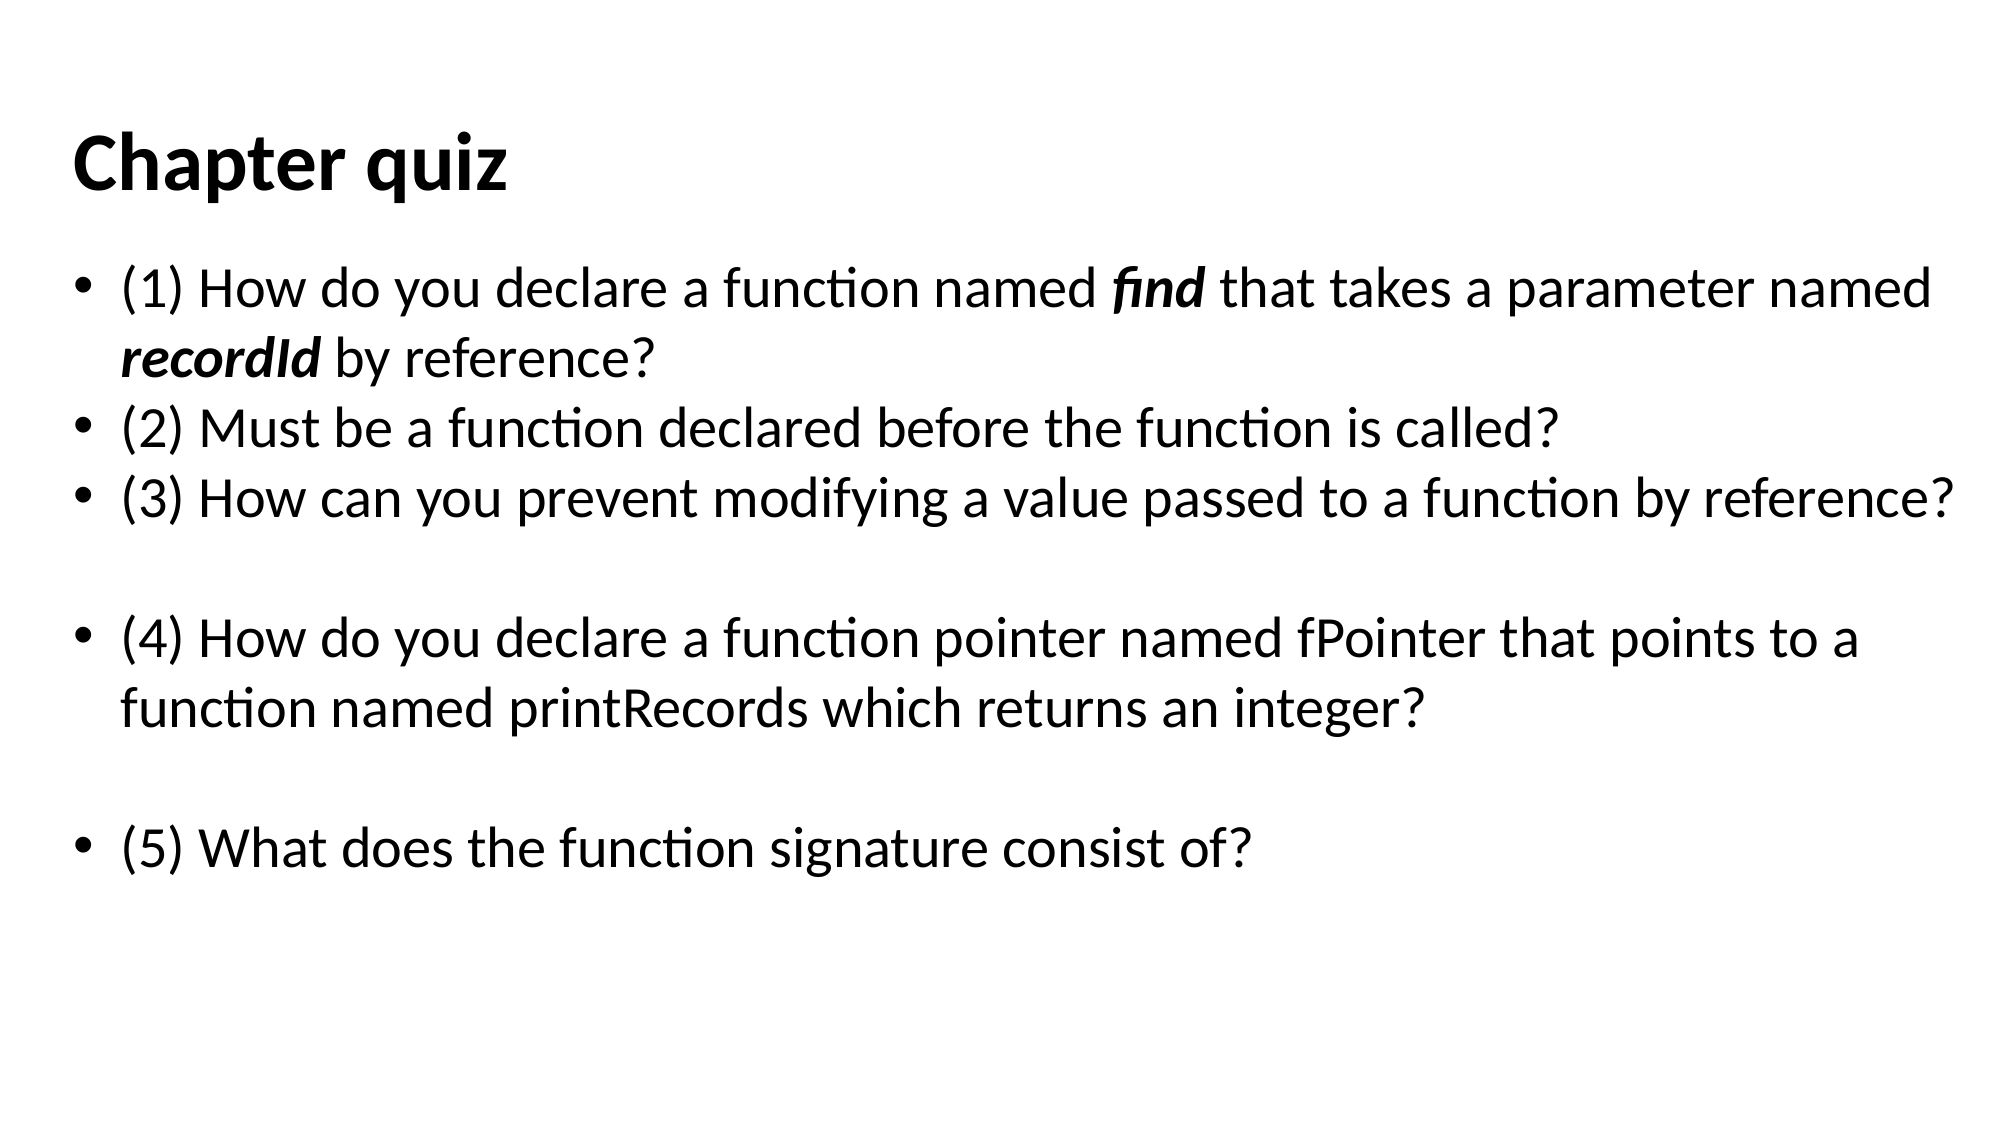

Chapter quiz
(1) How do you declare a function named find that takes a parameter named recordId by reference? (find(int & recordId) {})
(2) Must be a function declared before the function is called? (true)
(3) How can you prevent modifying a value passed to a function by reference? (by using const)
(4) How do you declare a function pointer named fPointer that points to a function named printRecords which returns an integer? (int (*fPointer)() = printRecords;)
(5) What does the function signature consist of? (return type, the function name, and the list of argument types)